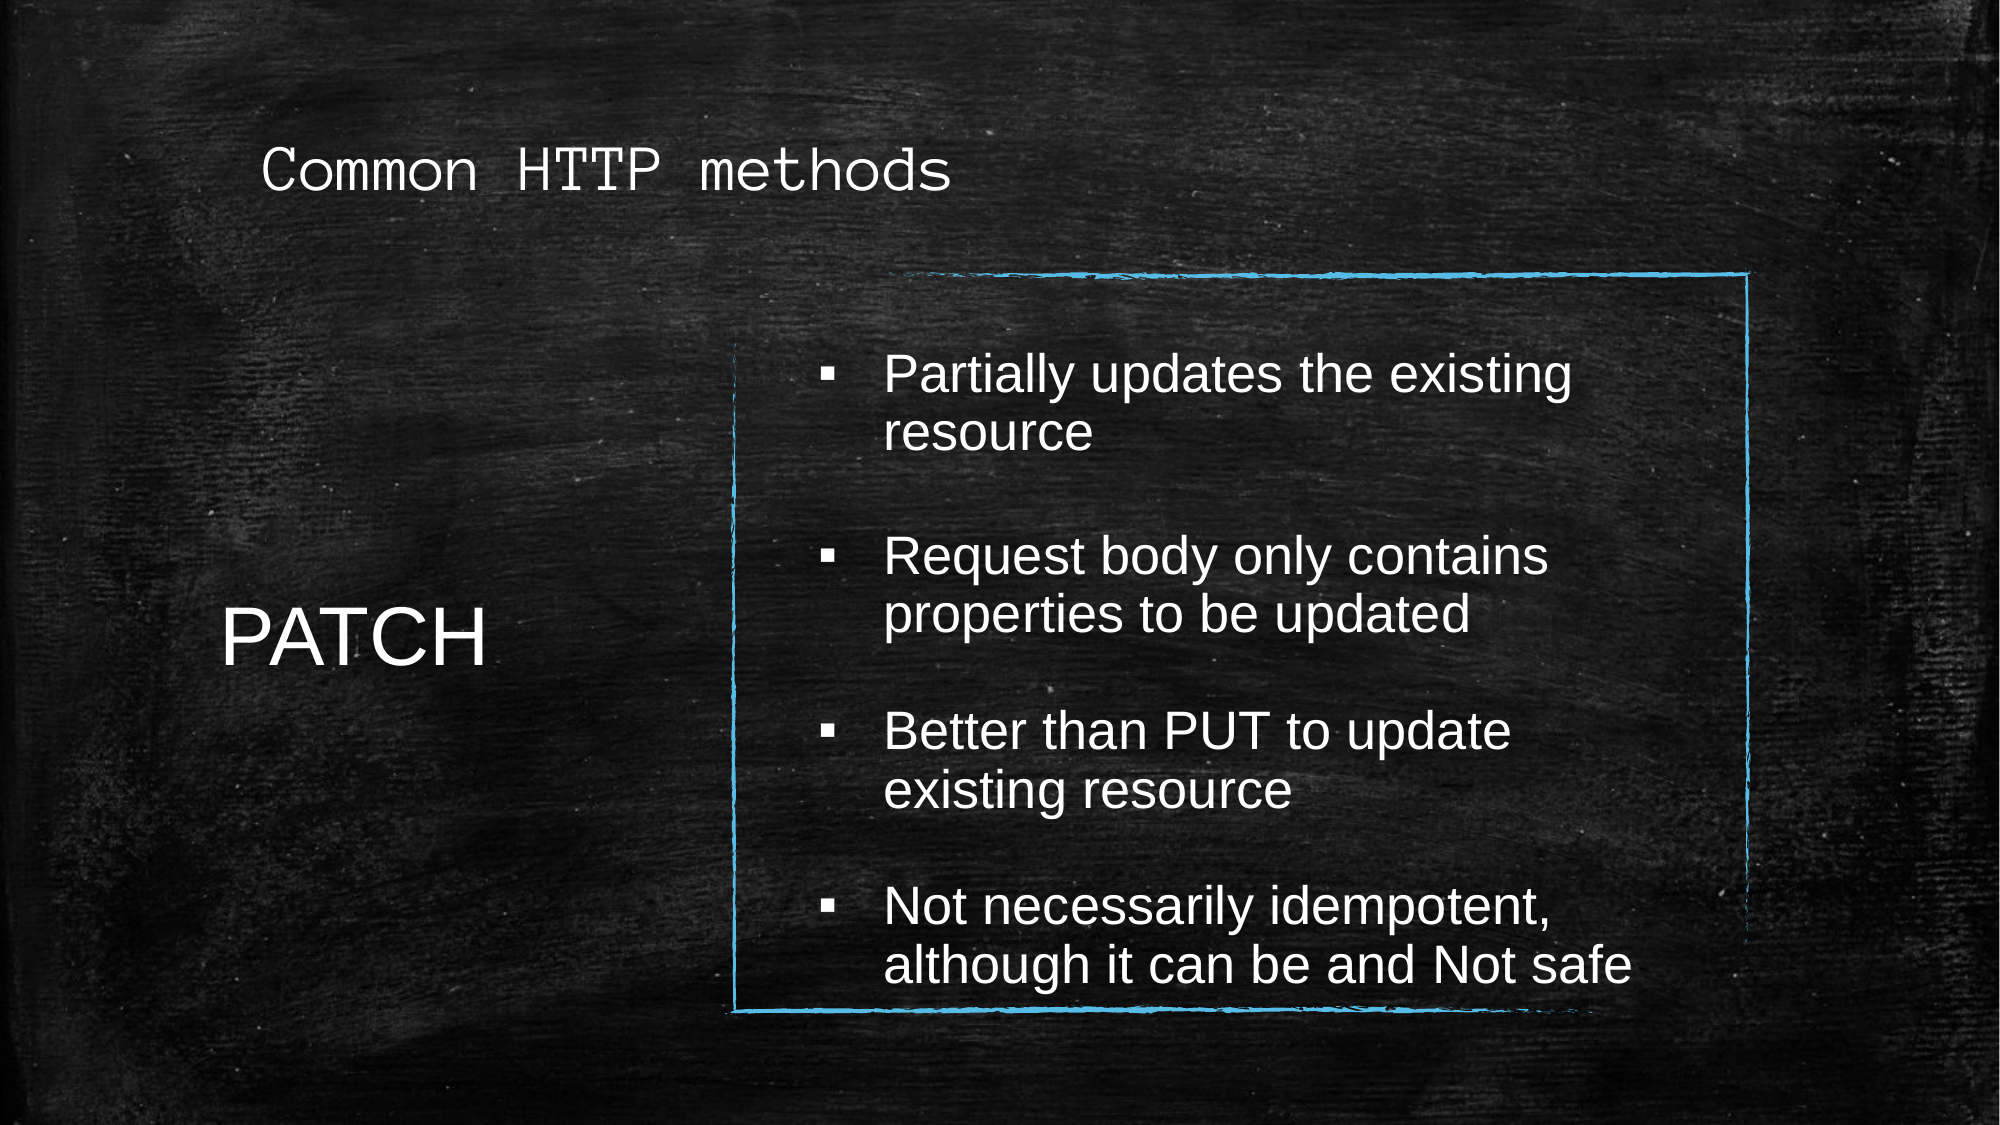

# Common HTTP methods
Partially updates the existing resource
Request body only contains properties to be updated
Better than PUT to update existing resource
Not necessarily idempotent, although it can be and Not safe
PATCH